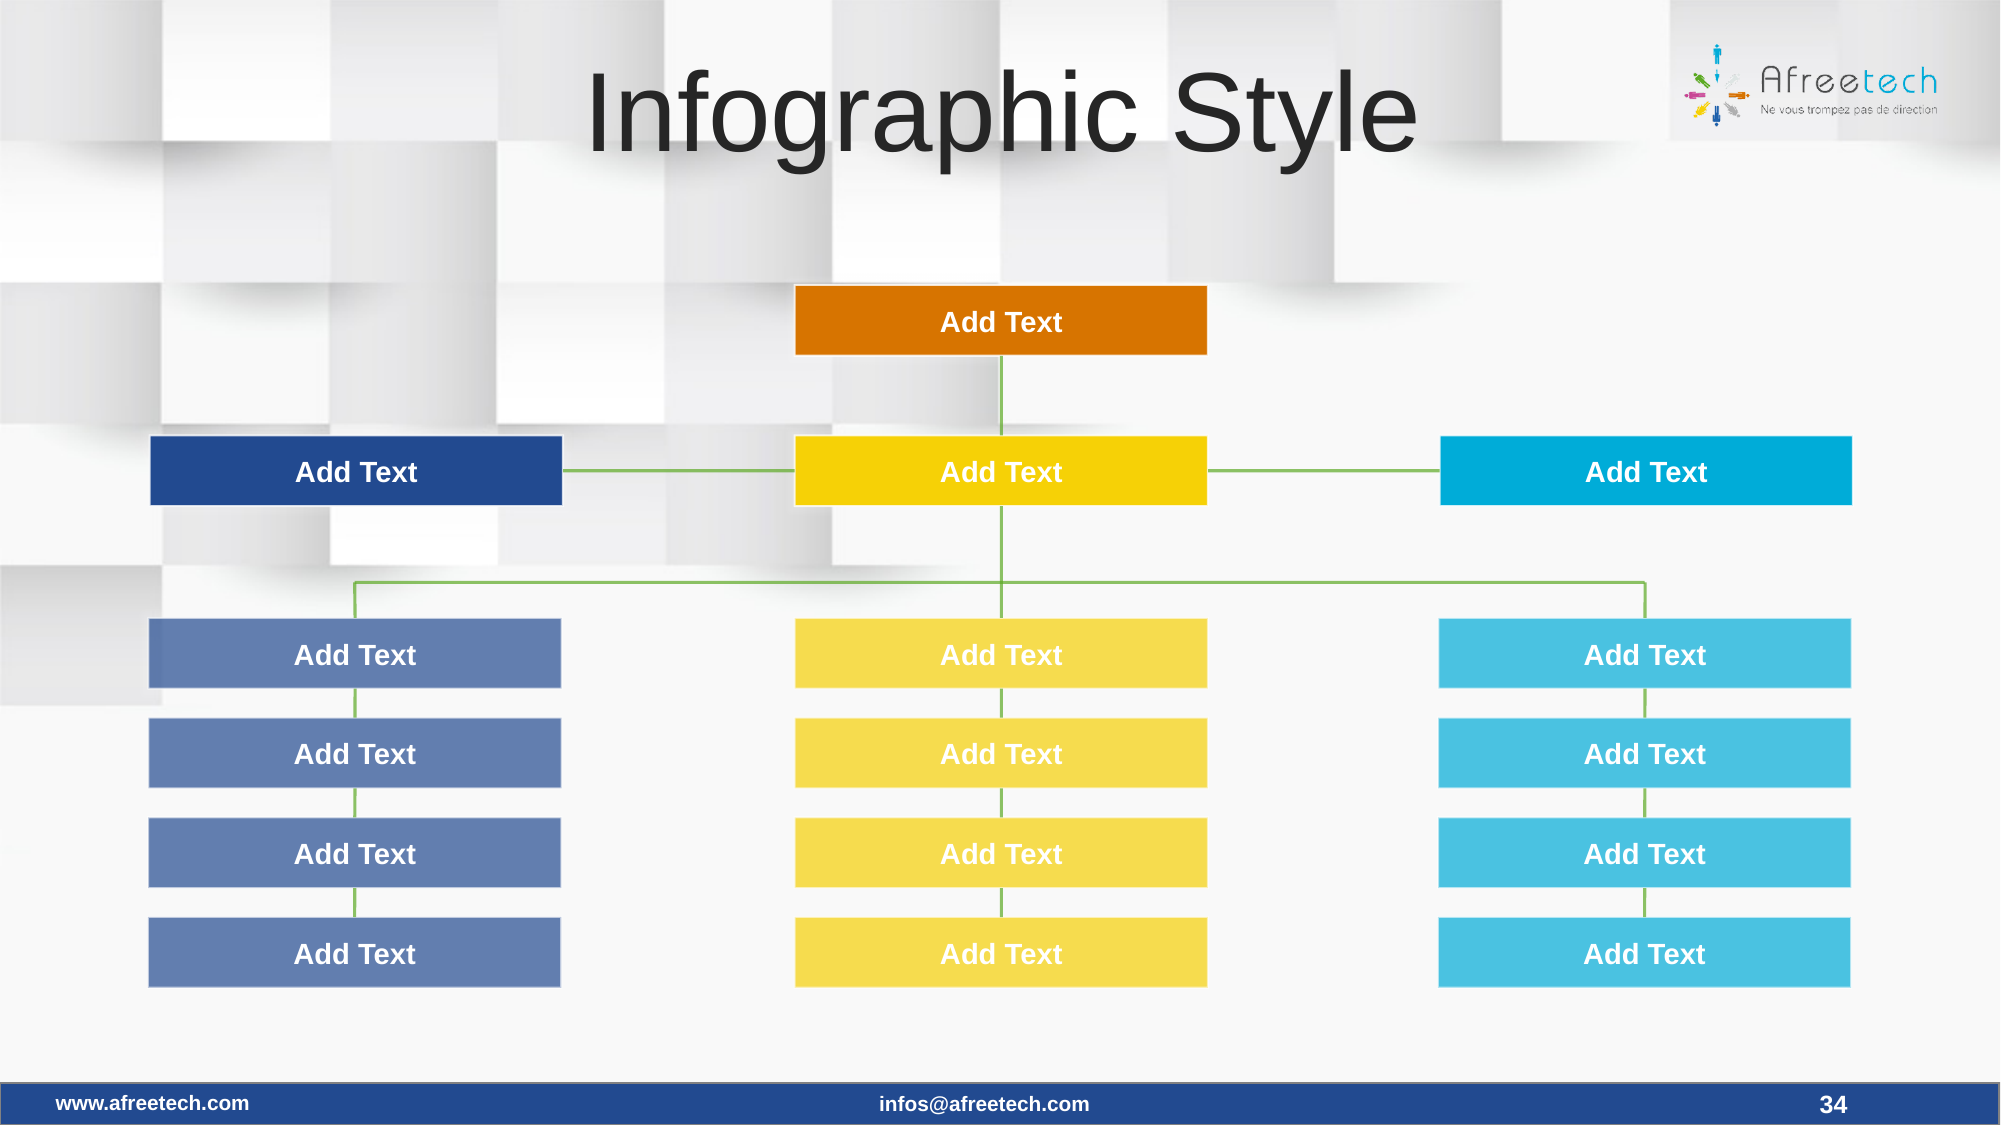

Infographic Style
Add Text
Add Text
Add Text
Add Text
Add Text
Add Text
Add Text
Add Text
Add Text
Add Text
Add Text
Add Text
Add Text
Add Text
Add Text
Add Text
34